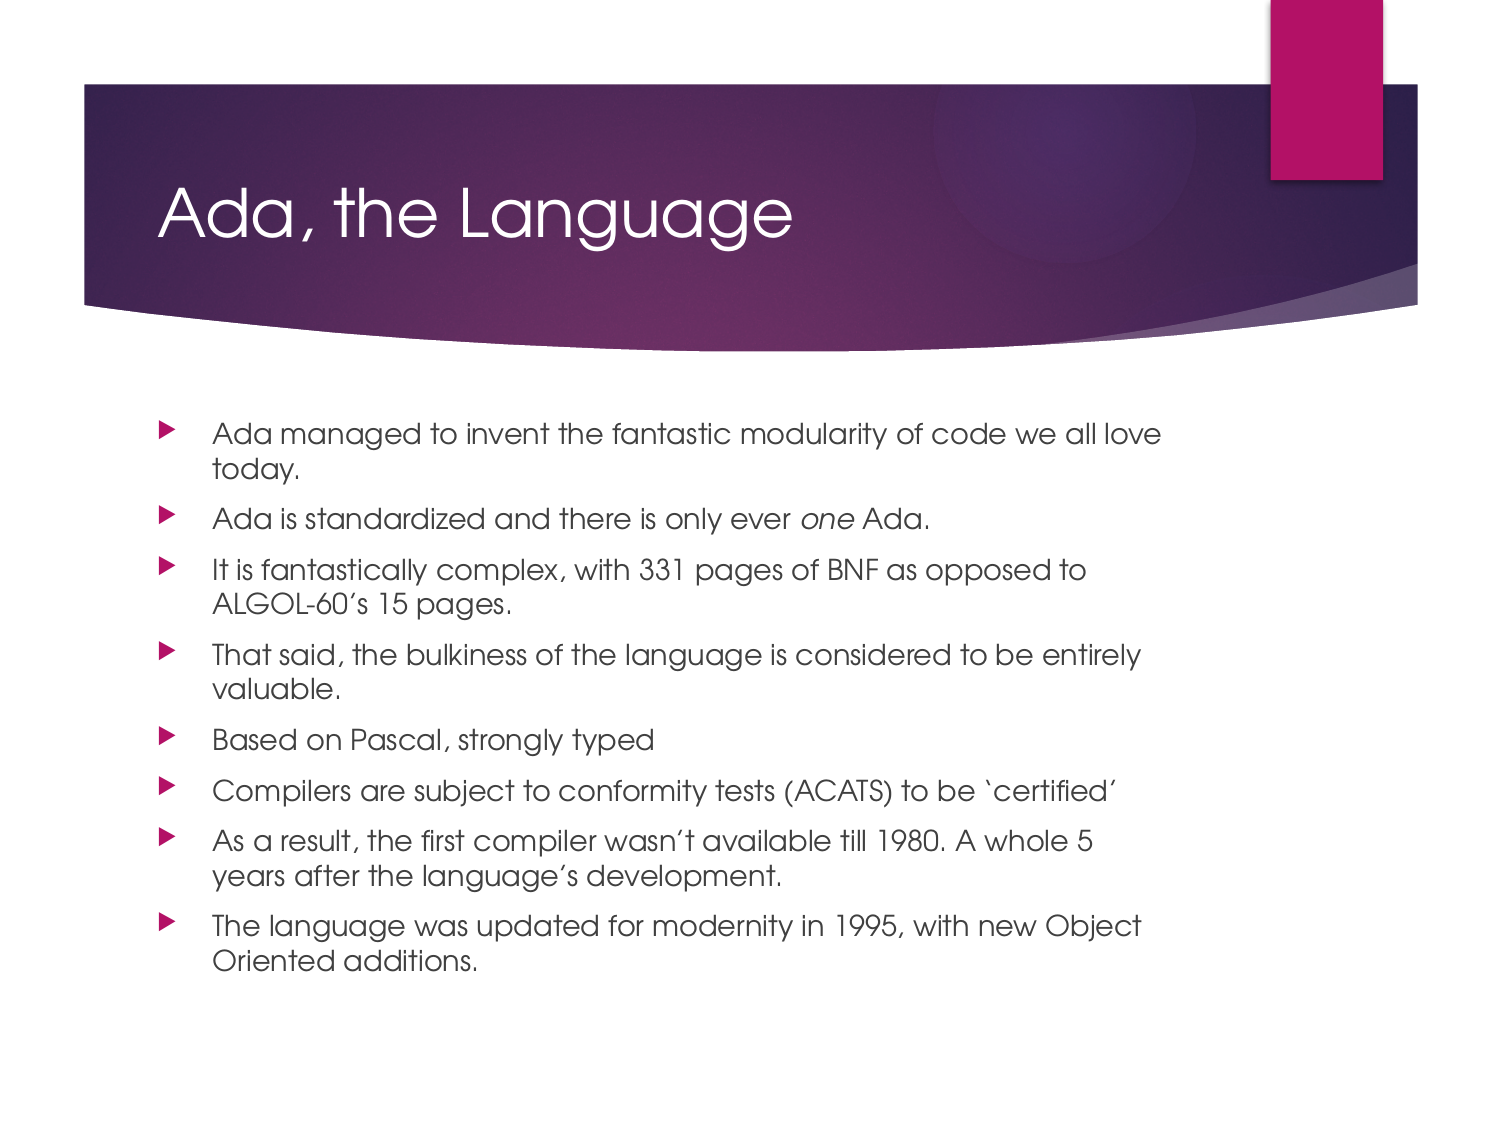

# Ada, the Language
Ada managed to invent the fantastic modularity of code we all love today.
Ada is standardized and there is only ever one Ada.
It is fantastically complex, with 331 pages of BNF as opposed to ALGOL-60’s 15 pages.
That said, the bulkiness of the language is considered to be entirely valuable.
Based on Pascal, strongly typed
Compilers are subject to conformity tests (ACATS) to be ‘certified’
As a result, the first compiler wasn’t available till 1980. A whole 5 years after the language’s development.
The language was updated for modernity in 1995, with new Object Oriented additions.